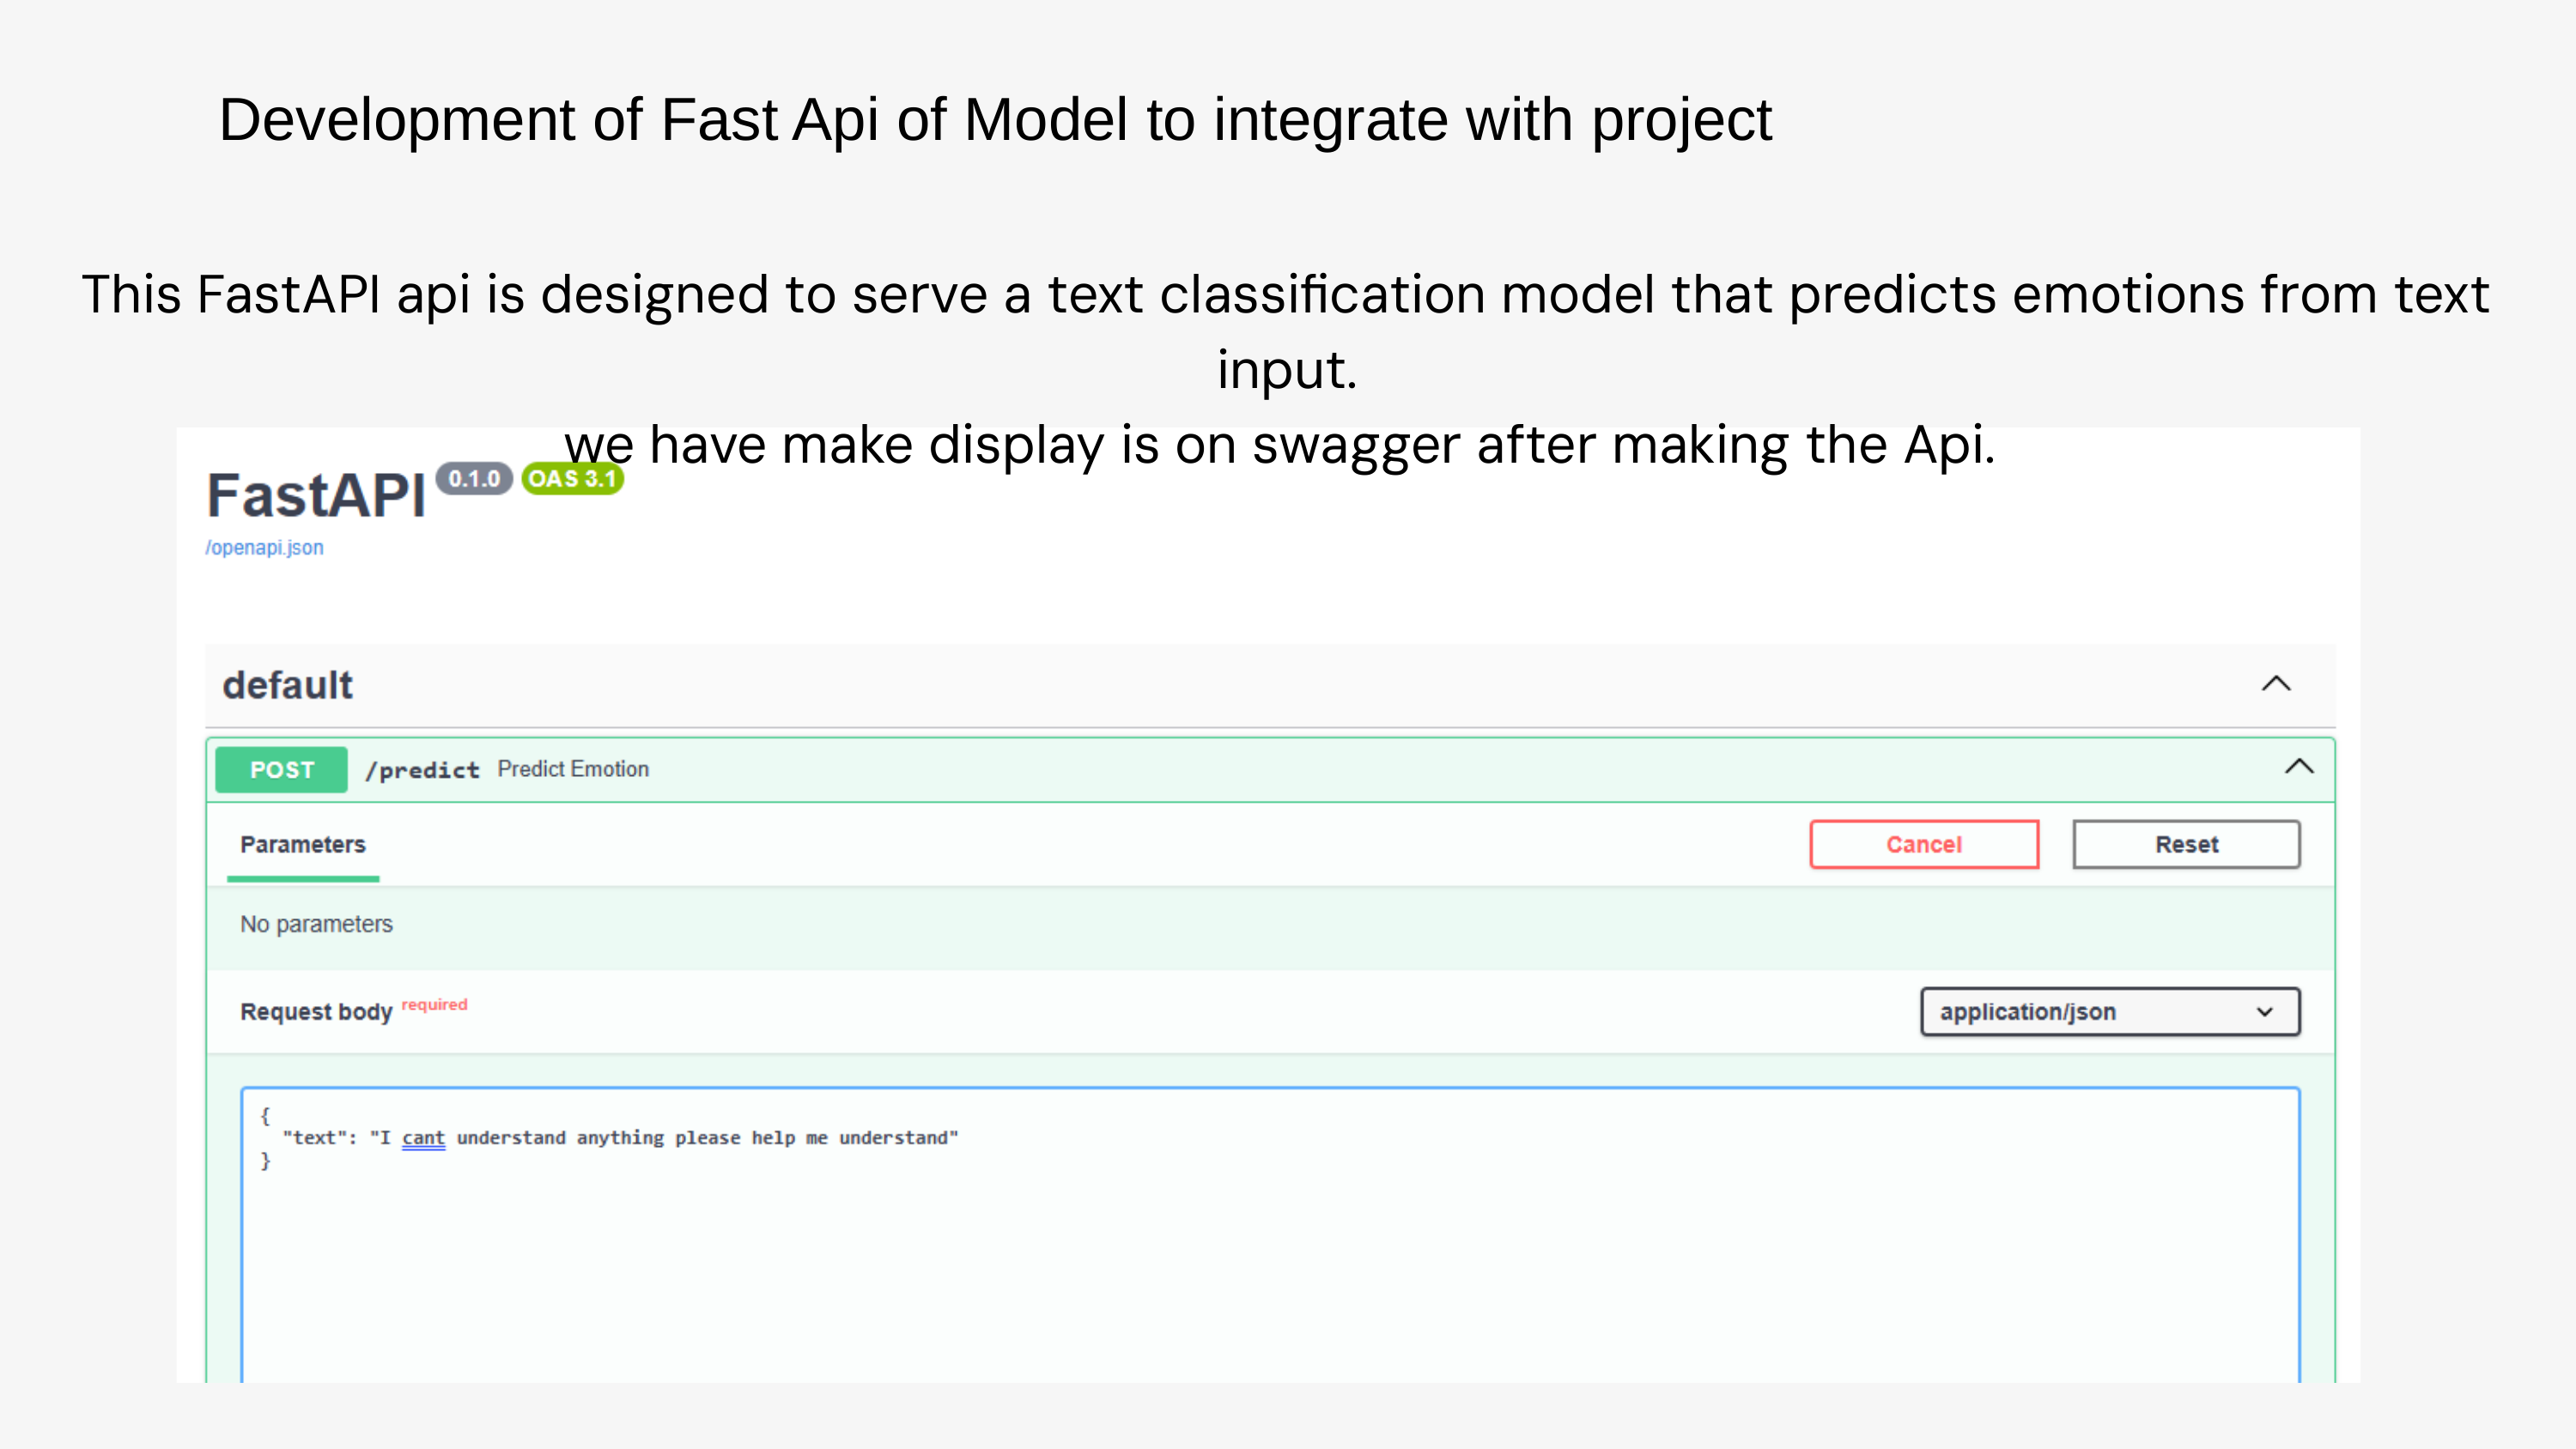

Development of Fast Api of Model to integrate with project
This FastAPI api is designed to serve a text classification model that predicts emotions from text input.
we have make display is on swagger after making the Api.